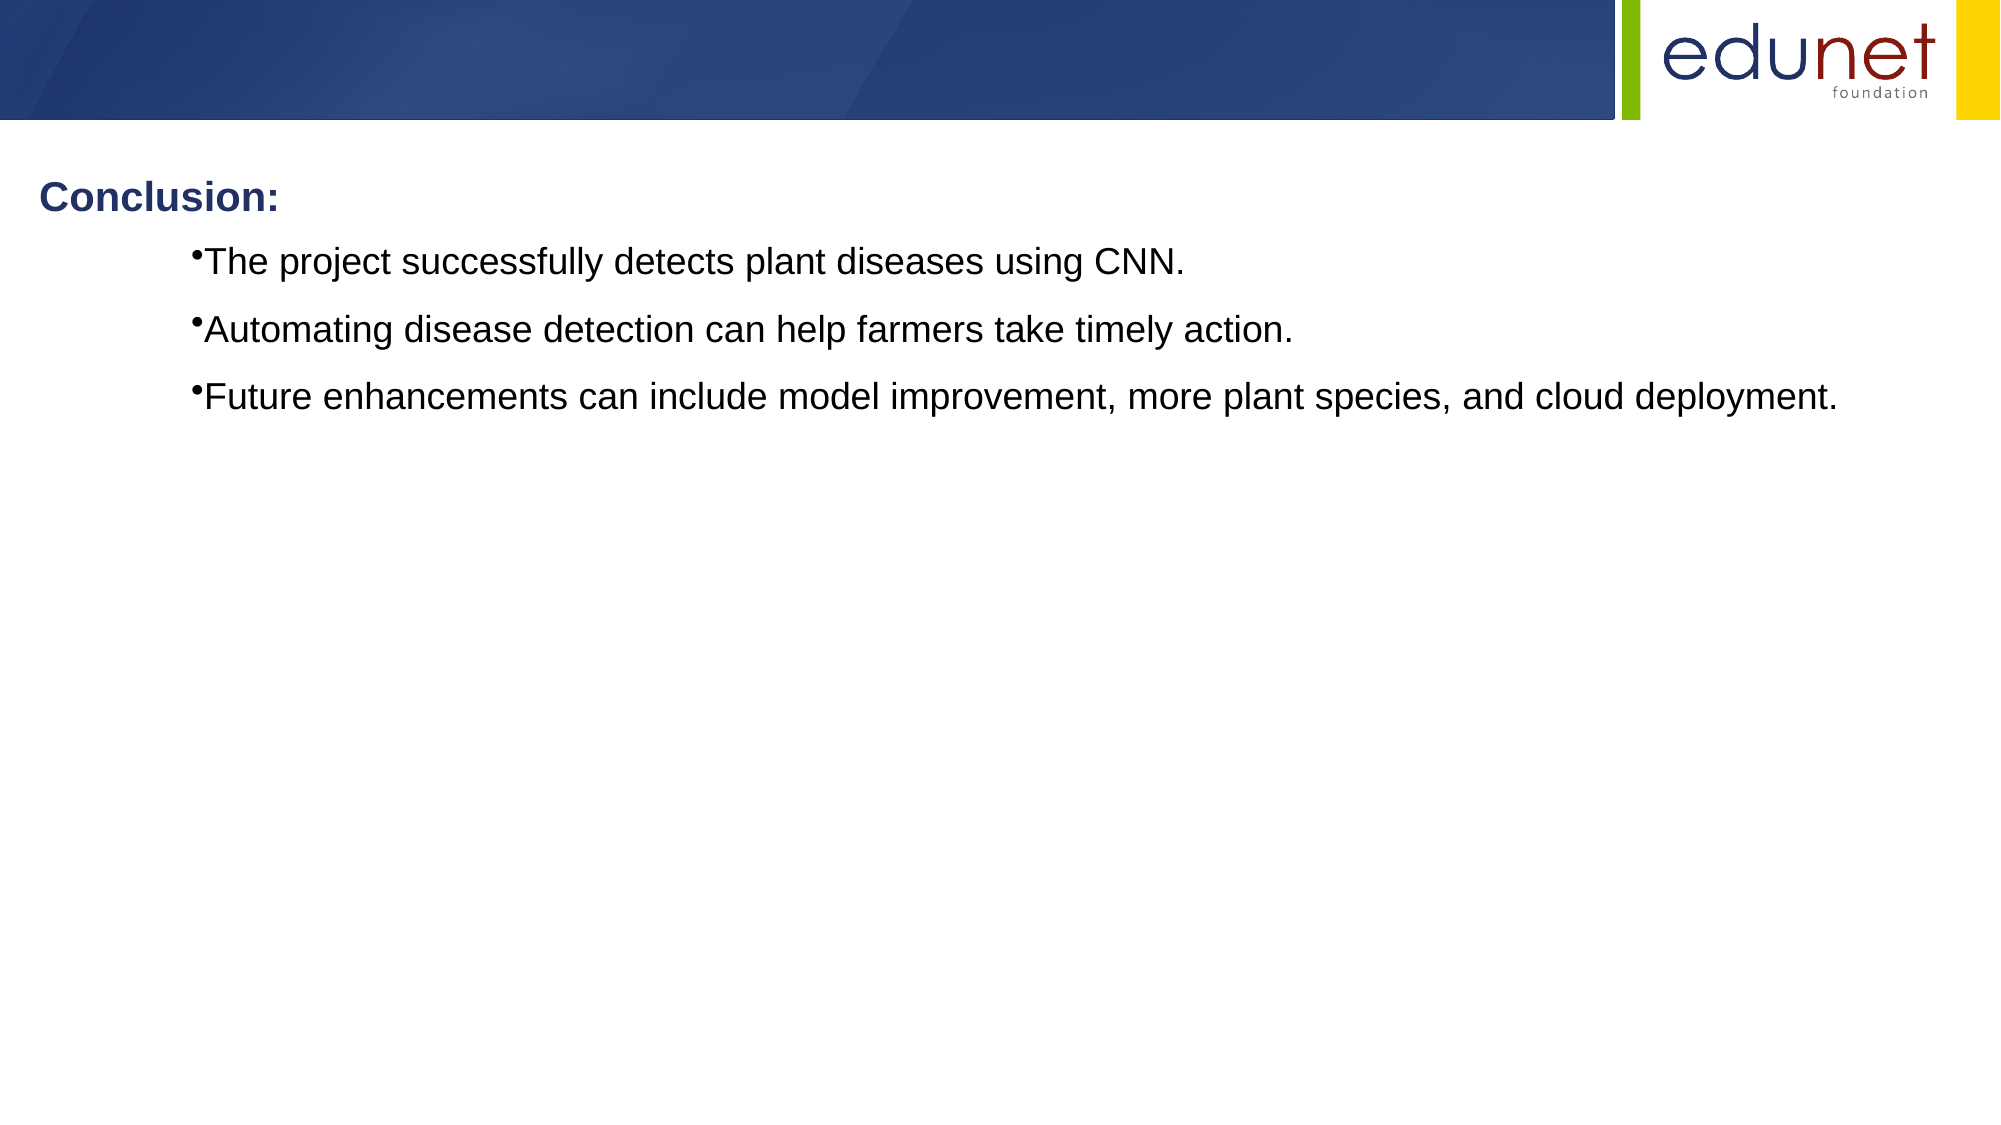

The project successfully detects plant diseases using CNN.
Automating disease detection can help farmers take timely action.
Future enhancements can include model improvement, more plant species, and cloud deployment.
Conclusion: